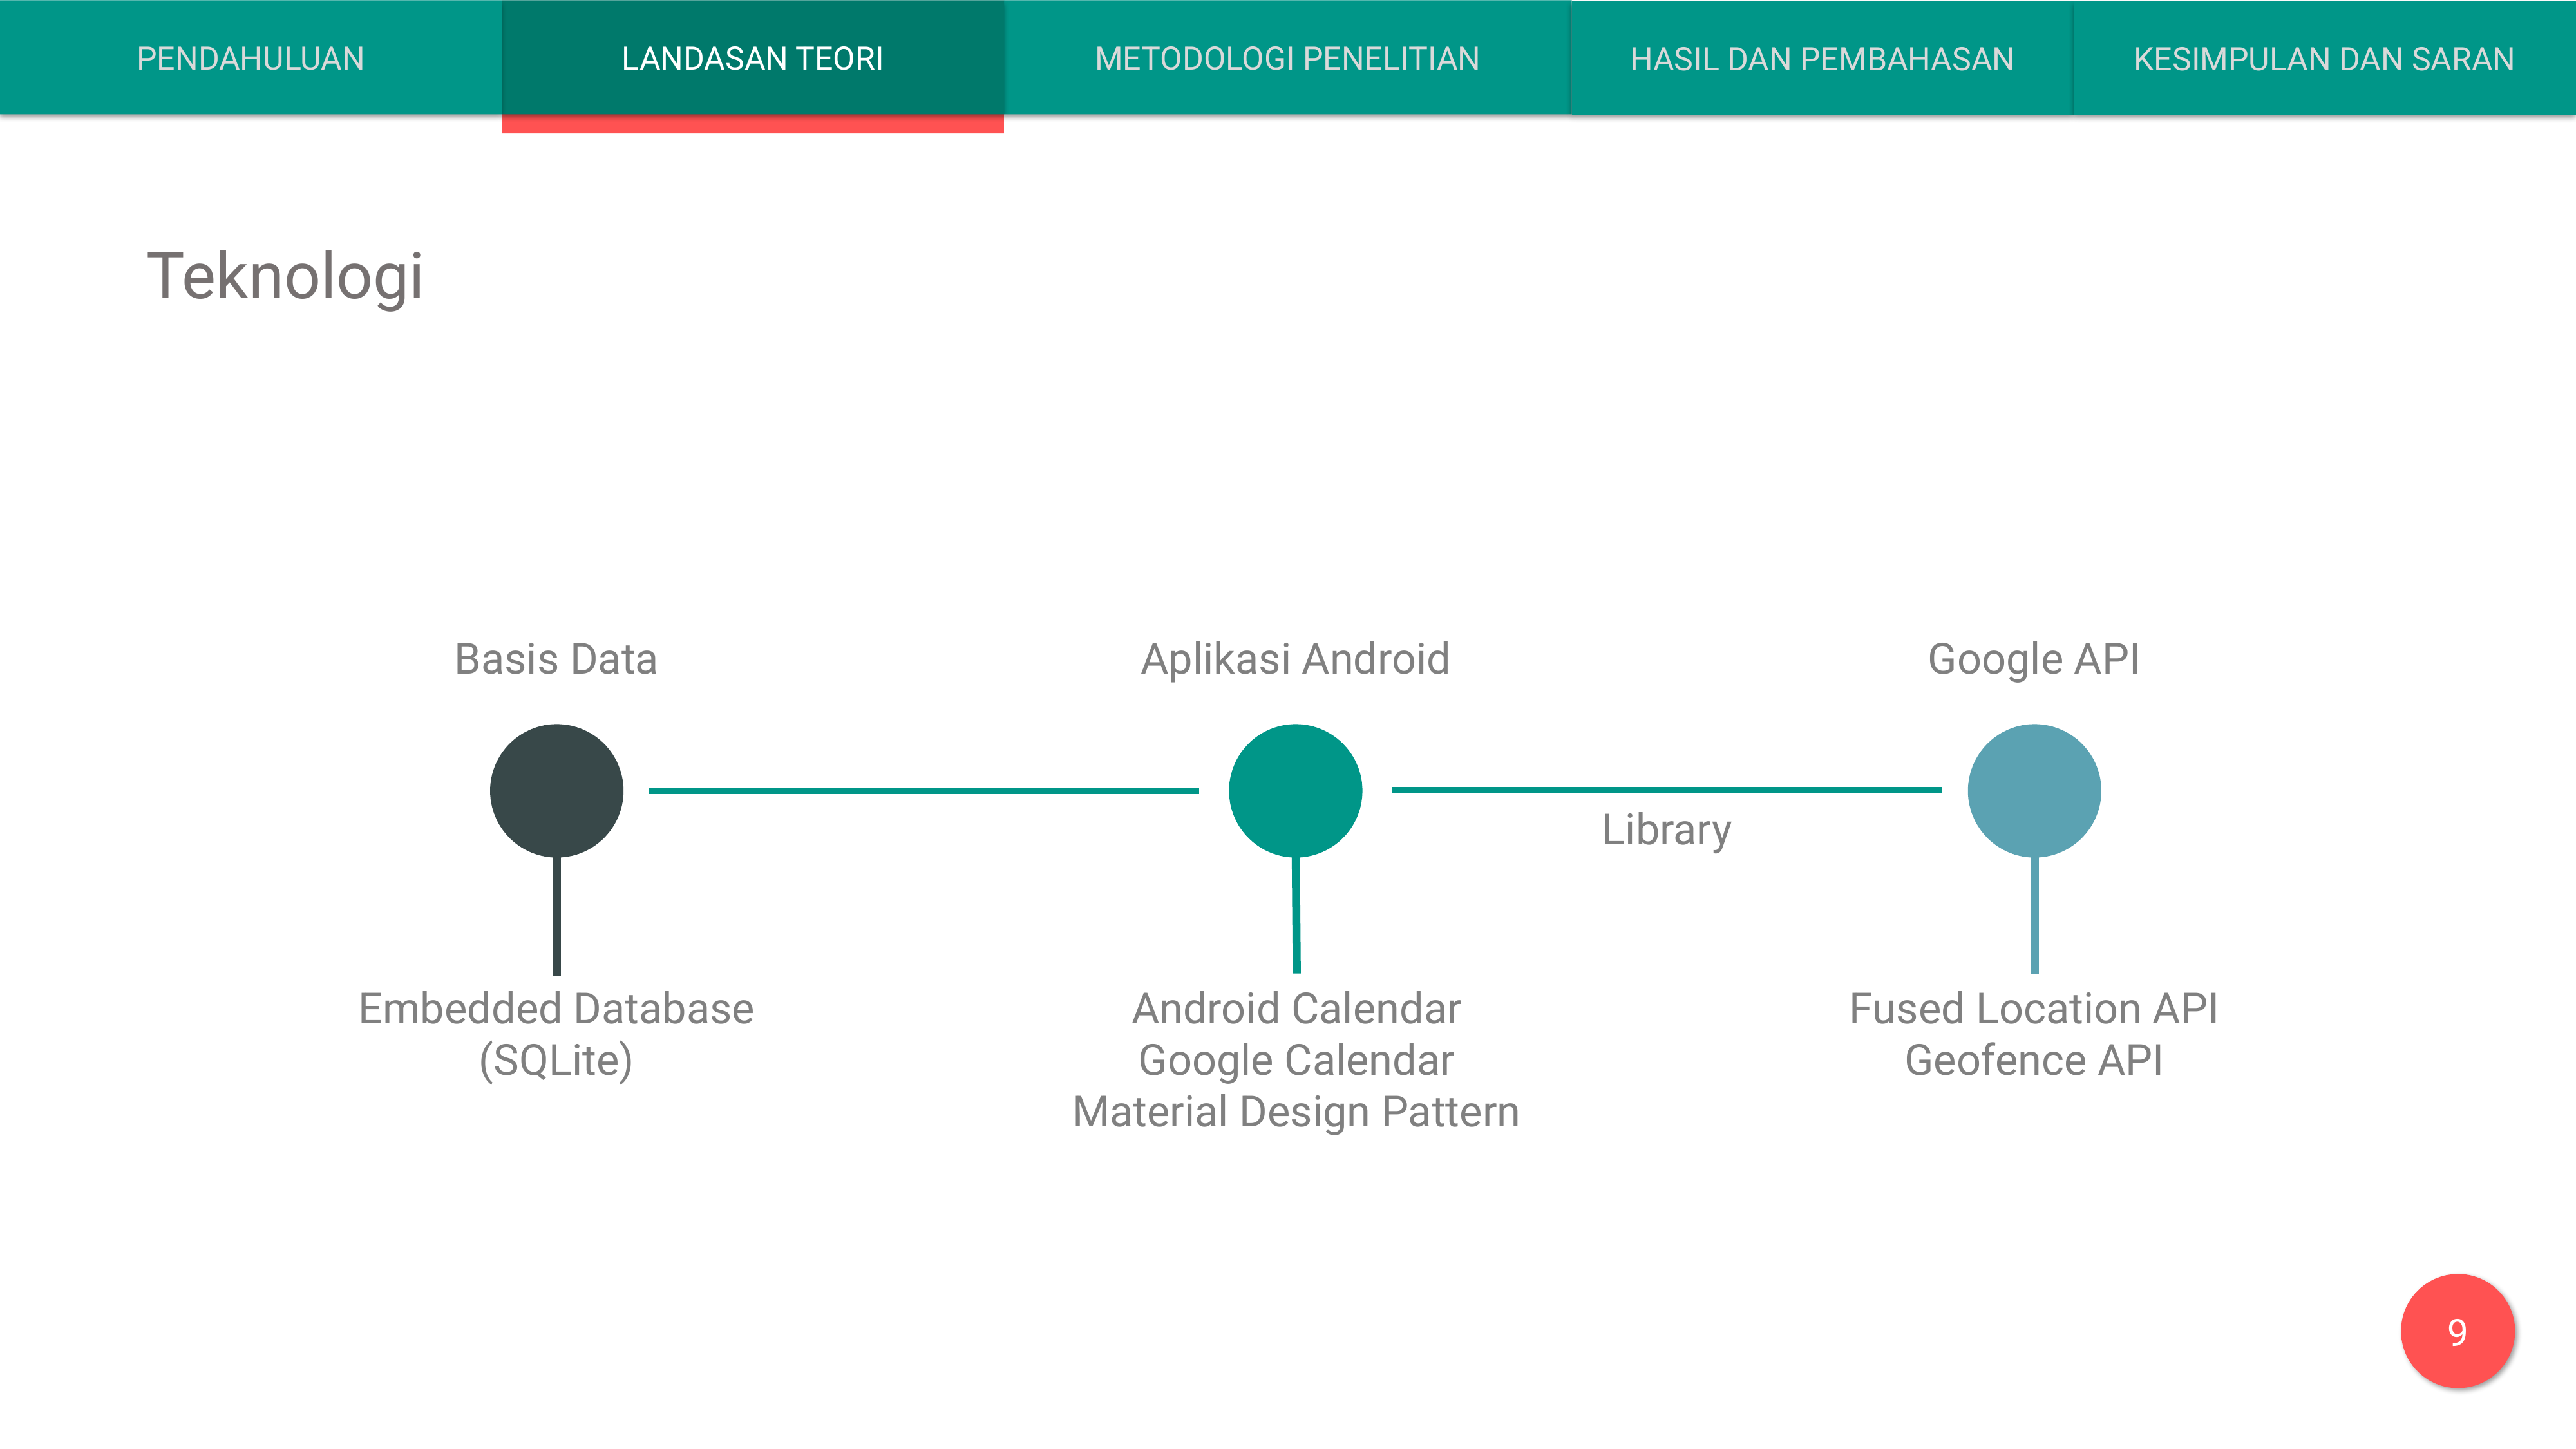

PENDAHULUAN
LANDASAN TEORI
METODOLOGI PENELITIAN

HASIL DAN PEMBAHASAN
KESIMPULAN DAN SARAN
Teknologi
Google API
Basis Data
Aplikasi Android

Library
Embedded Database
(SQLite)
Android Calendar
Google Calendar
Material Design Pattern
Fused Location API
Geofence API
9